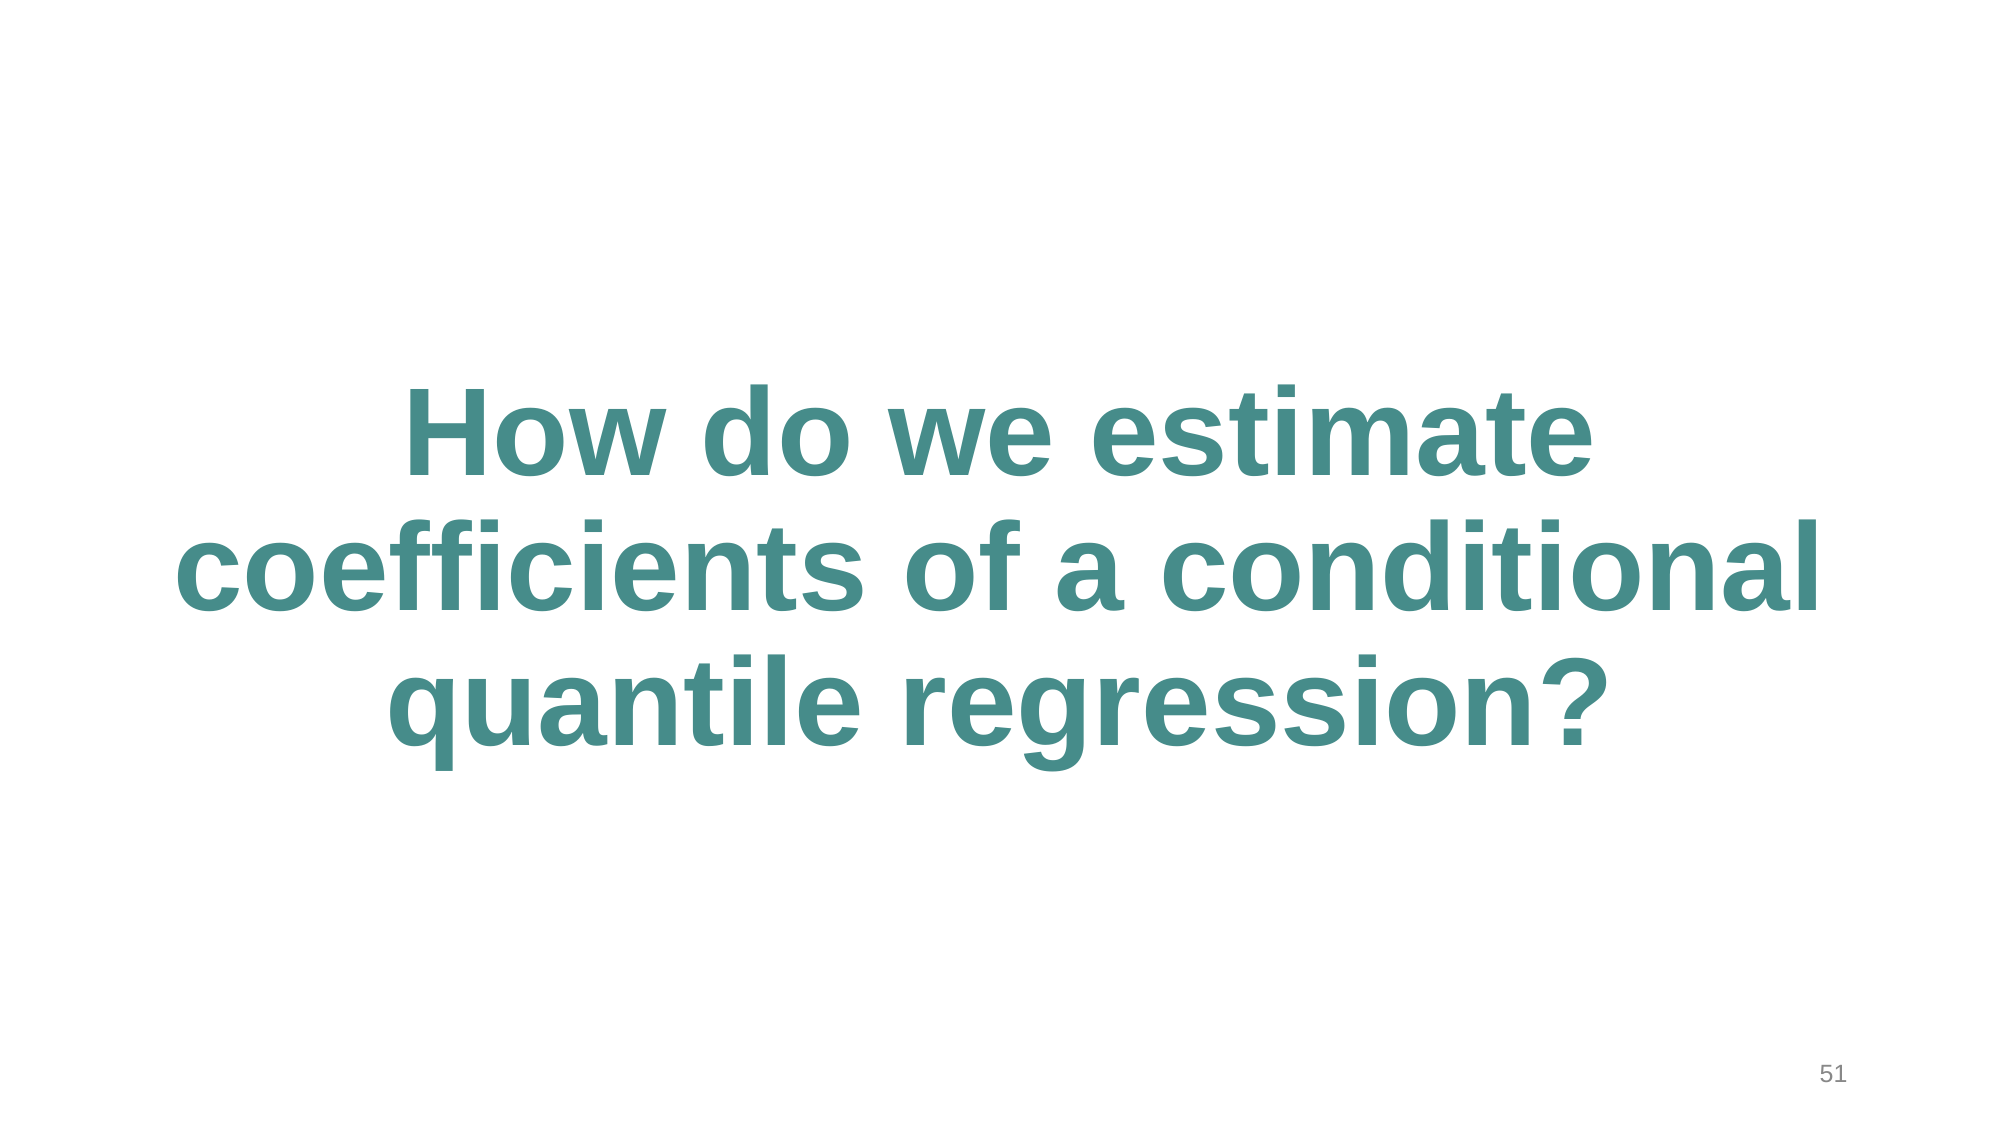

# How do we estimate coefficients of a conditional quantile regression?
51